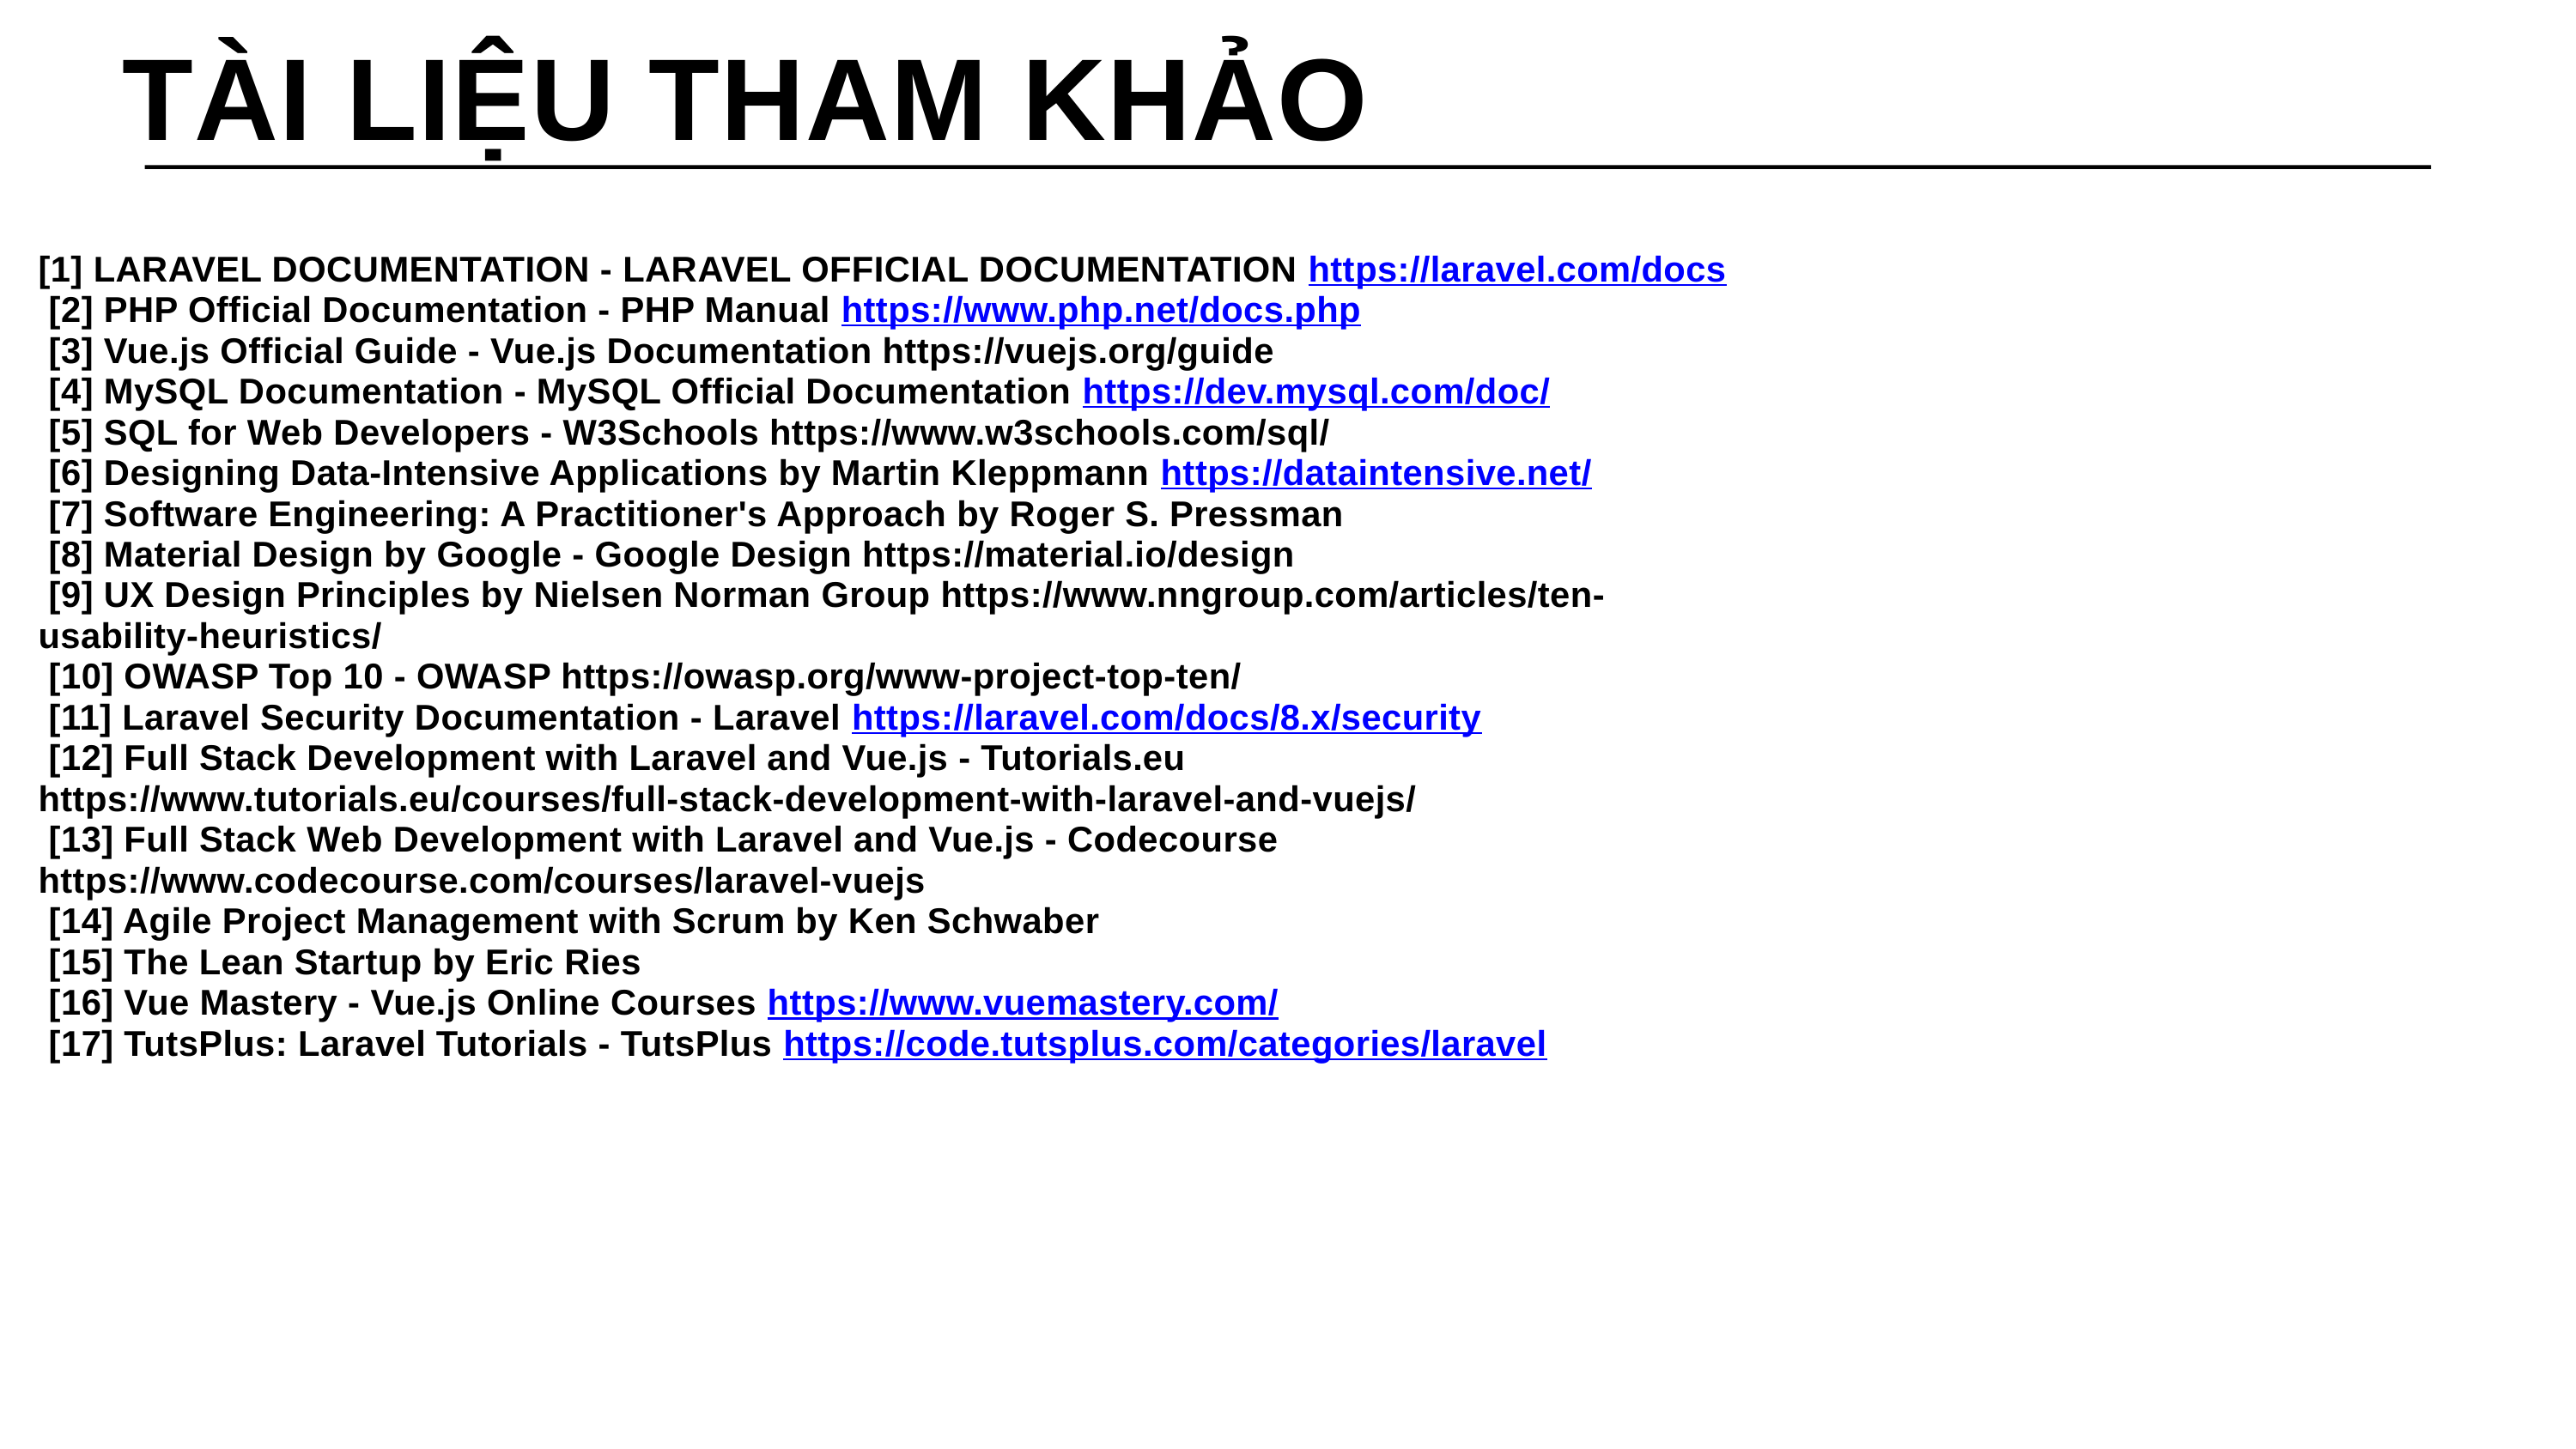

TÀI LIỆU THAM KHẢO

[1] LARAVEL DOCUMENTATION - LARAVEL OFFICIAL DOCUMENTATION https://laravel.com/docs
 [2] PHP Official Documentation - PHP Manual https://www.php.net/docs.php
 [3] Vue.js Official Guide - Vue.js Documentation https://vuejs.org/guide
 [4] MySQL Documentation - MySQL Official Documentation https://dev.mysql.com/doc/
 [5] SQL for Web Developers - W3Schools https://www.w3schools.com/sql/
 [6] Designing Data-Intensive Applications by Martin Kleppmann https://dataintensive.net/
 [7] Software Engineering: A Practitioner's Approach by Roger S. Pressman
 [8] Material Design by Google - Google Design https://material.io/design
 [9] UX Design Principles by Nielsen Norman Group https://www.nngroup.com/articles/ten-usability-heuristics/
 [10] OWASP Top 10 - OWASP https://owasp.org/www-project-top-ten/
 [11] Laravel Security Documentation - Laravel https://laravel.com/docs/8.x/security
 [12] Full Stack Development with Laravel and Vue.js - Tutorials.eu https://www.tutorials.eu/courses/full-stack-development-with-laravel-and-vuejs/
 [13] Full Stack Web Development with Laravel and Vue.js - Codecourse https://www.codecourse.com/courses/laravel-vuejs
 [14] Agile Project Management with Scrum by Ken Schwaber
 [15] The Lean Startup by Eric Ries
 [16] Vue Mastery - Vue.js Online Courses https://www.vuemastery.com/
 [17] TutsPlus: Laravel Tutorials - TutsPlus https://code.tutsplus.com/categories/laravel